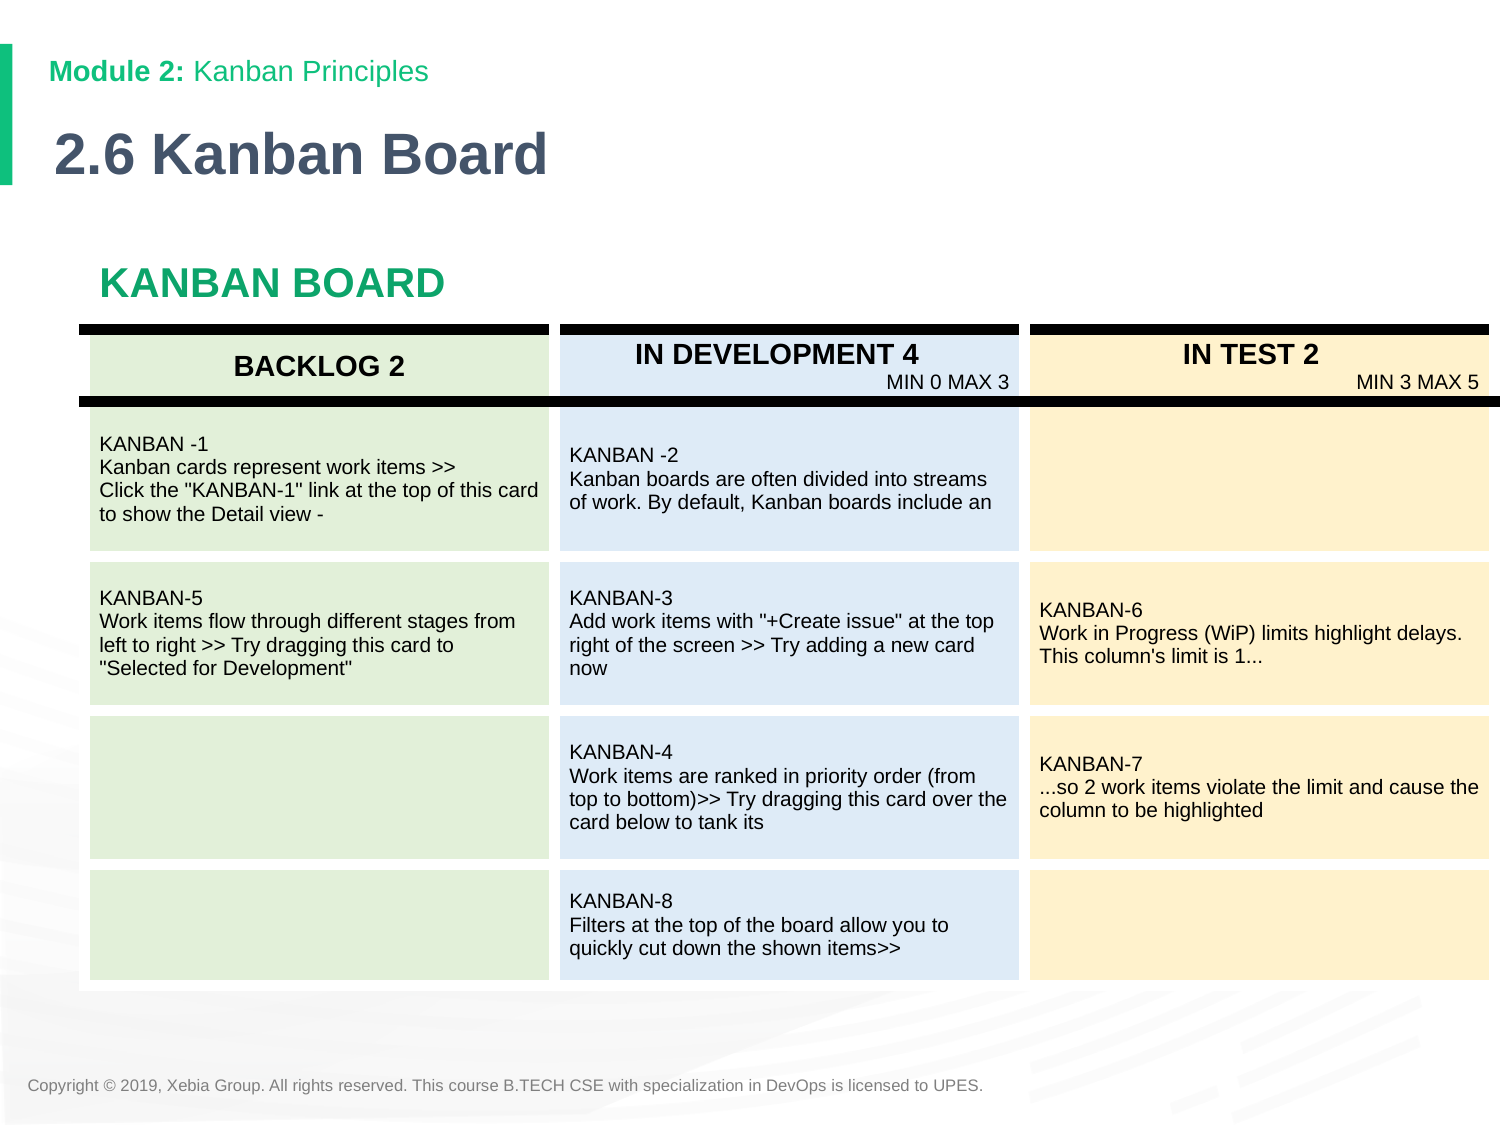

# 2.6 Kanban Board

| KANBAN BOARD |  |  |  |
| --- | --- | --- | --- |
| BACKLOG 2 | IN DEVELOPMENT 4 MIN 0 MAX 3 | IN TEST 2 MIN 3 MAX 5 | DONE 2 |
| KANBAN -1 Kanban cards represent work items >> Click the "KANBAN-1" link at the top of this card to show the Detail view - | KANBAN -2 Kanban boards are often divided into streams of work. By default, Kanban boards include an |  |  |
| KANBAN-5 Work items flow through different stages from left to right >> Try dragging this card to "Selected for Development" | KANBAN-3 Add work items with "+Create issue" at the top right of the screen >> Try adding a new card now | KANBAN-6 Work in Progress (WiP) limits highlight delays. This column's limit is 1... | KANBAN-9 As teams develop with Kanban they get better at reducing average resolution time (aka cycle time). The Control CHart |
|  | KANBAN-4 Work items are ranked in priority order (from top to bottom)>> Try dragging this card over the card below to tank its | KANBAN-7 ...so 2 work items violate the limit and cause the column to be highlighted | KANBAN-10 Instructions for deleting this sample board and project are in the description for this issues >> Click the "Kanban-10" |
|  | KANBAN-8 Filters at the top of the board allow you to quickly cut down the shown items>> |  |  |